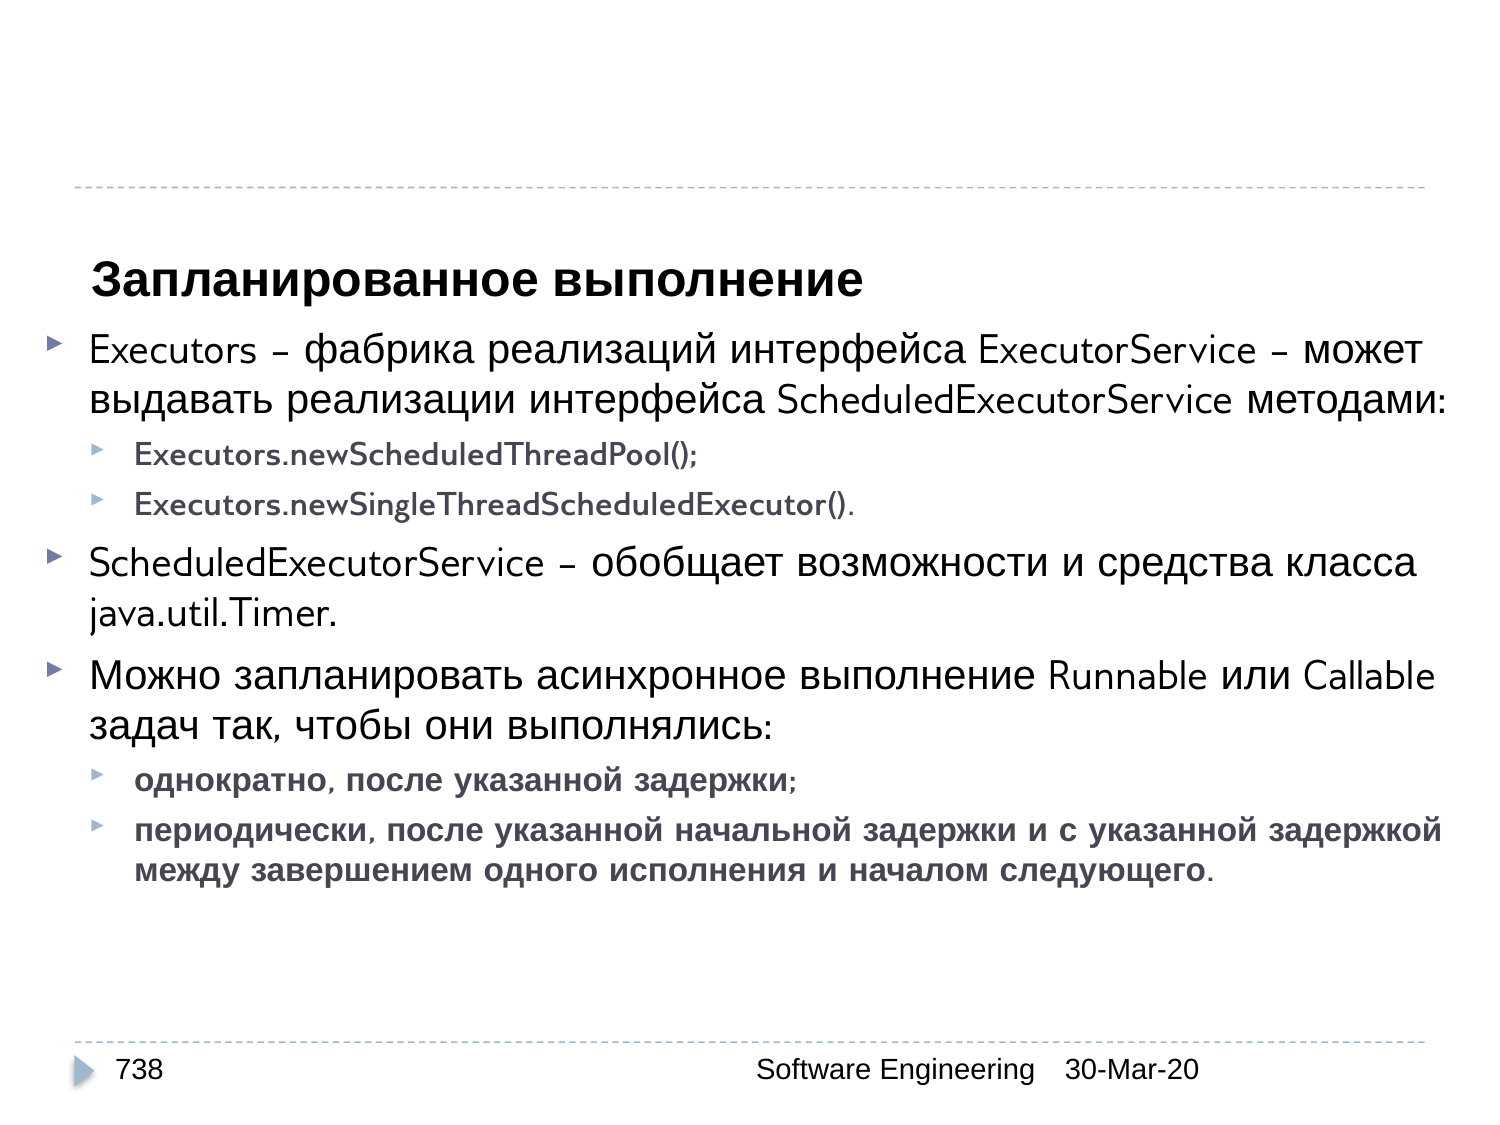

# Запланированное выполнение
Executors – фабрика реализаций интерфейса ExecutorService – может выдавать реализации интерфейса ScheduledExecutorService методами:
Executors.newScheduledThreadPool();
Executors.newSingleThreadScheduledExecutor().
ScheduledExecutorService – обобщает возможности и средства класса java.util.Timer.
Можно запланировать асинхронное выполнение Runnable или Callable задач так, чтобы они выполнялись:
однократно, после указанной задержки;
периодически, после указанной начальной задержки и с указанной задержкой между завершением одного исполнения и началом следующего.
738
Software Engineering
30-Mar-20